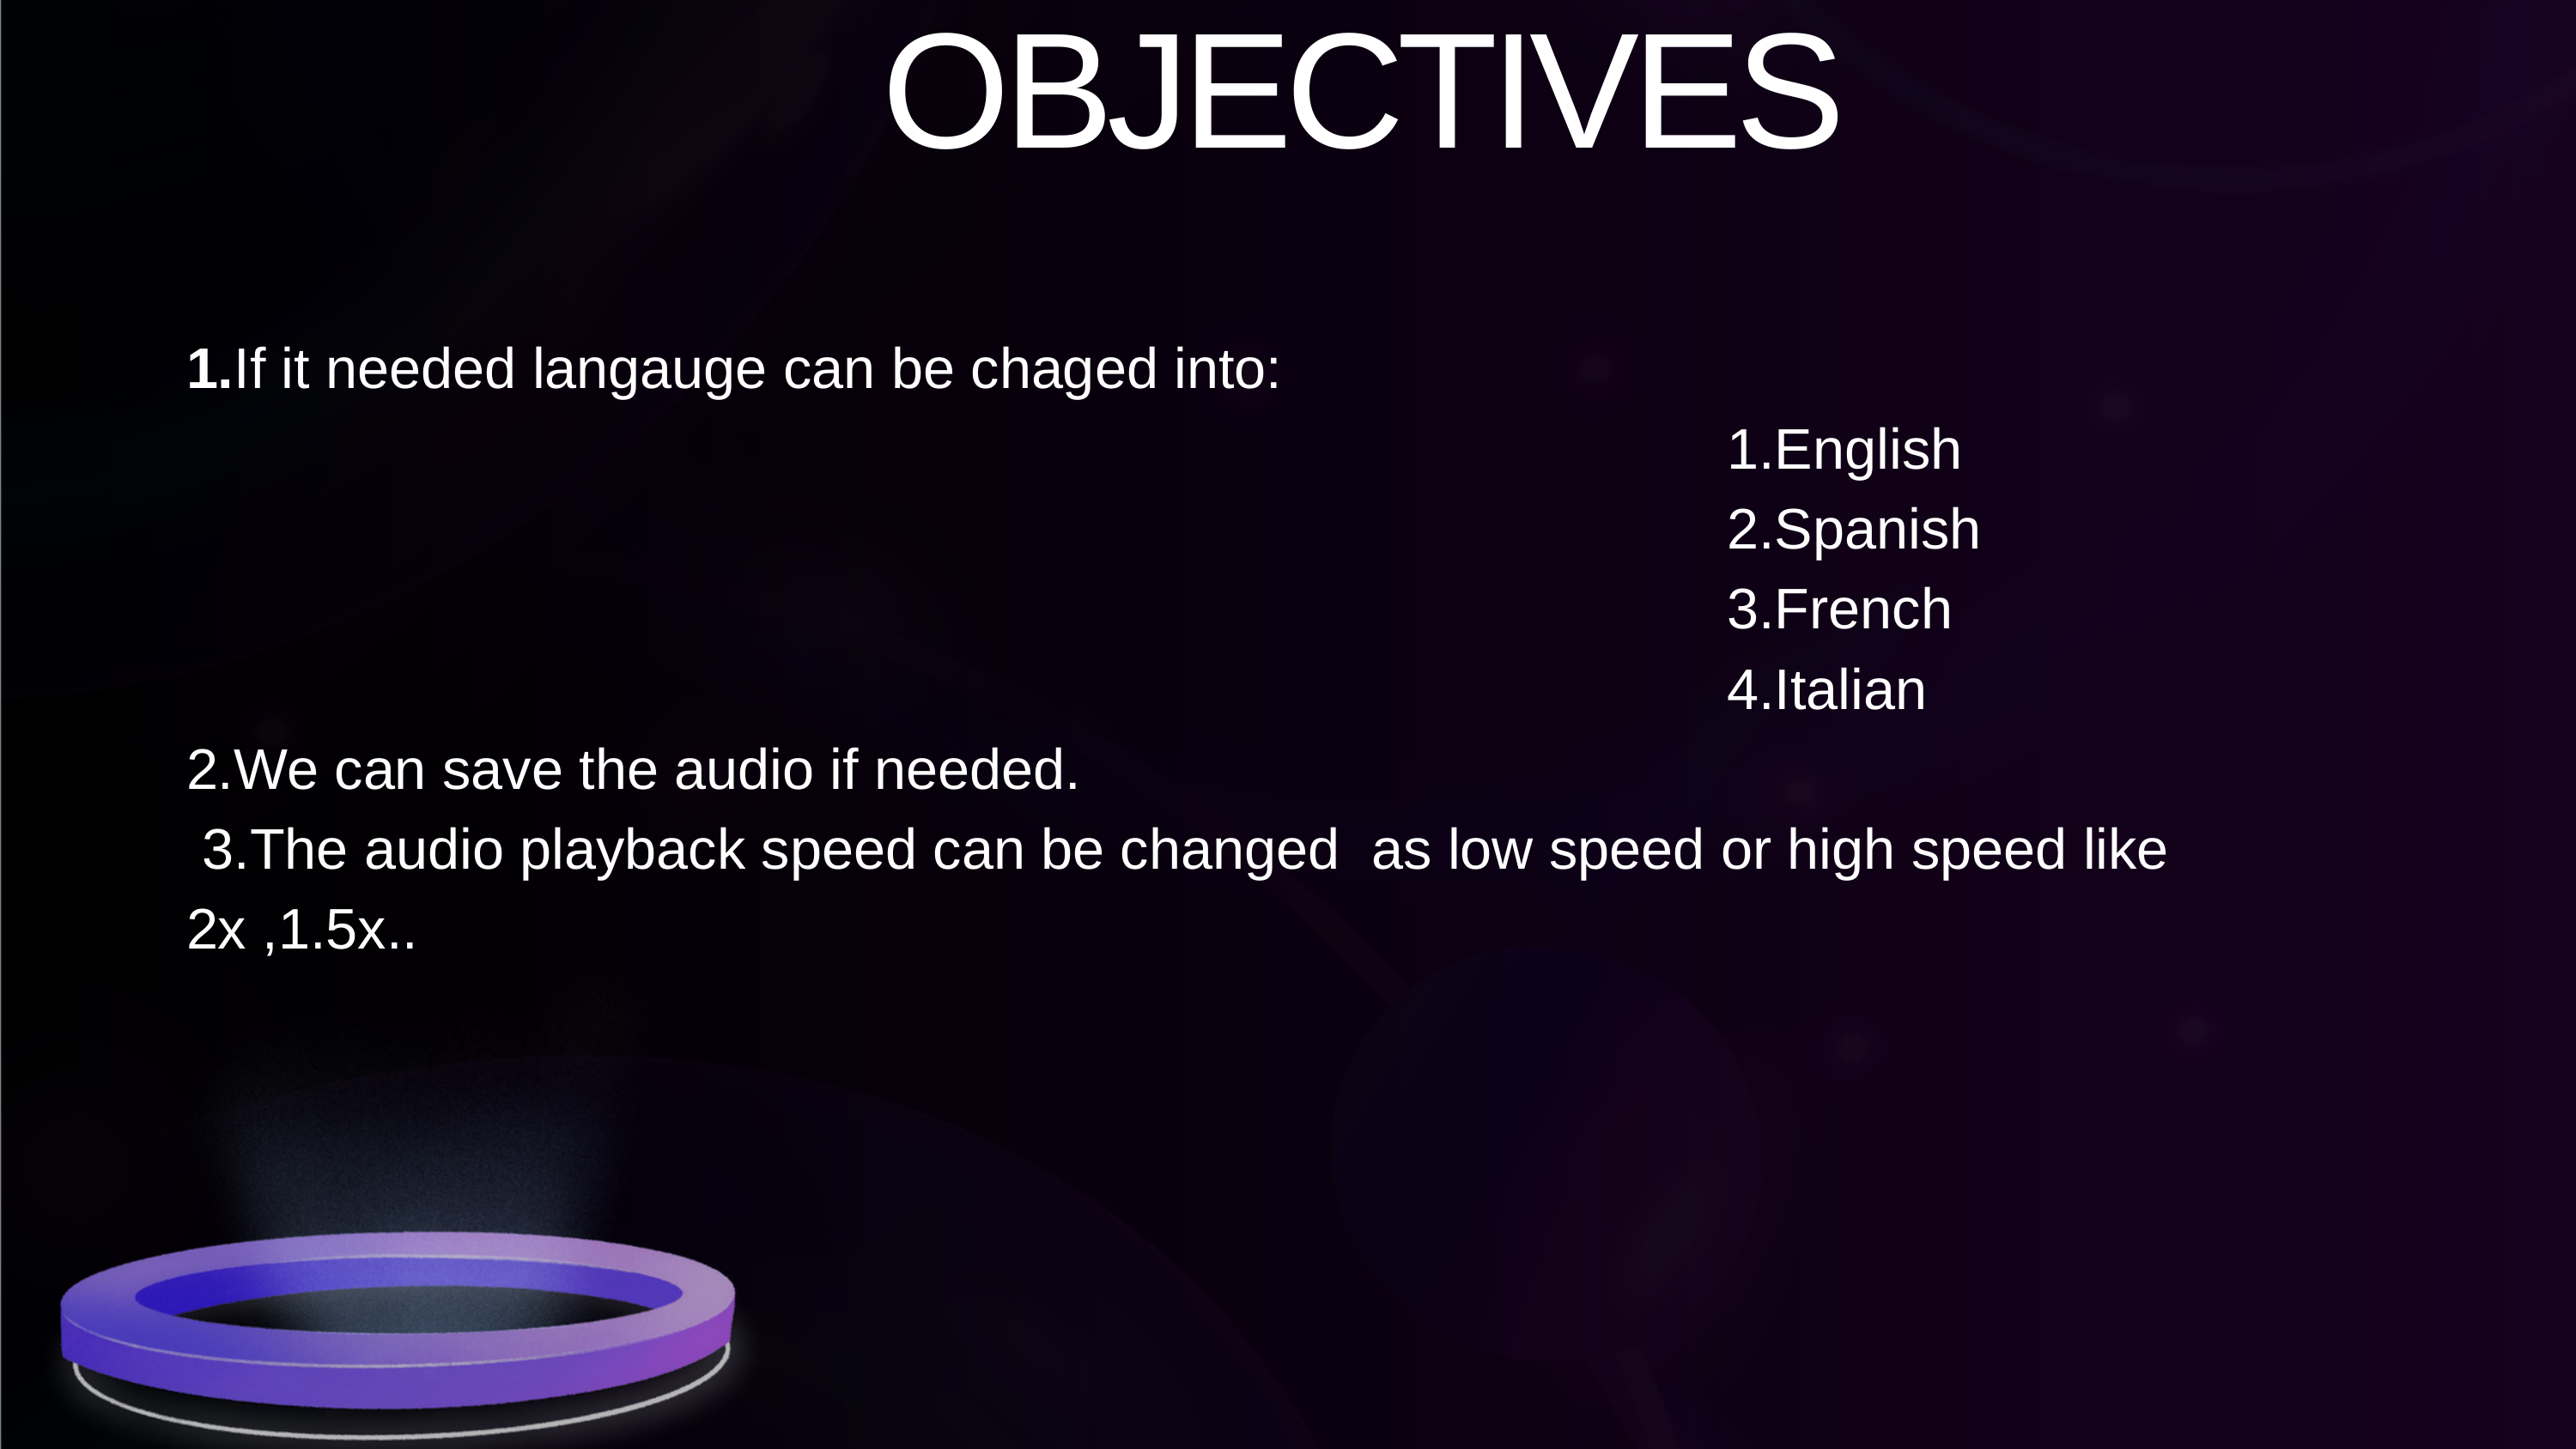

OBJECTIVES
1.If it needed langauge can be chaged into:
                                                                                                 1.English
                                                                                                 2.Spanish
                                                                                                 3.French
                                                                                                 4.Italian
2.We can save the audio if needed.
 3.The audio playback speed can be changed  as low speed or high speed like 2x ,1.5x..